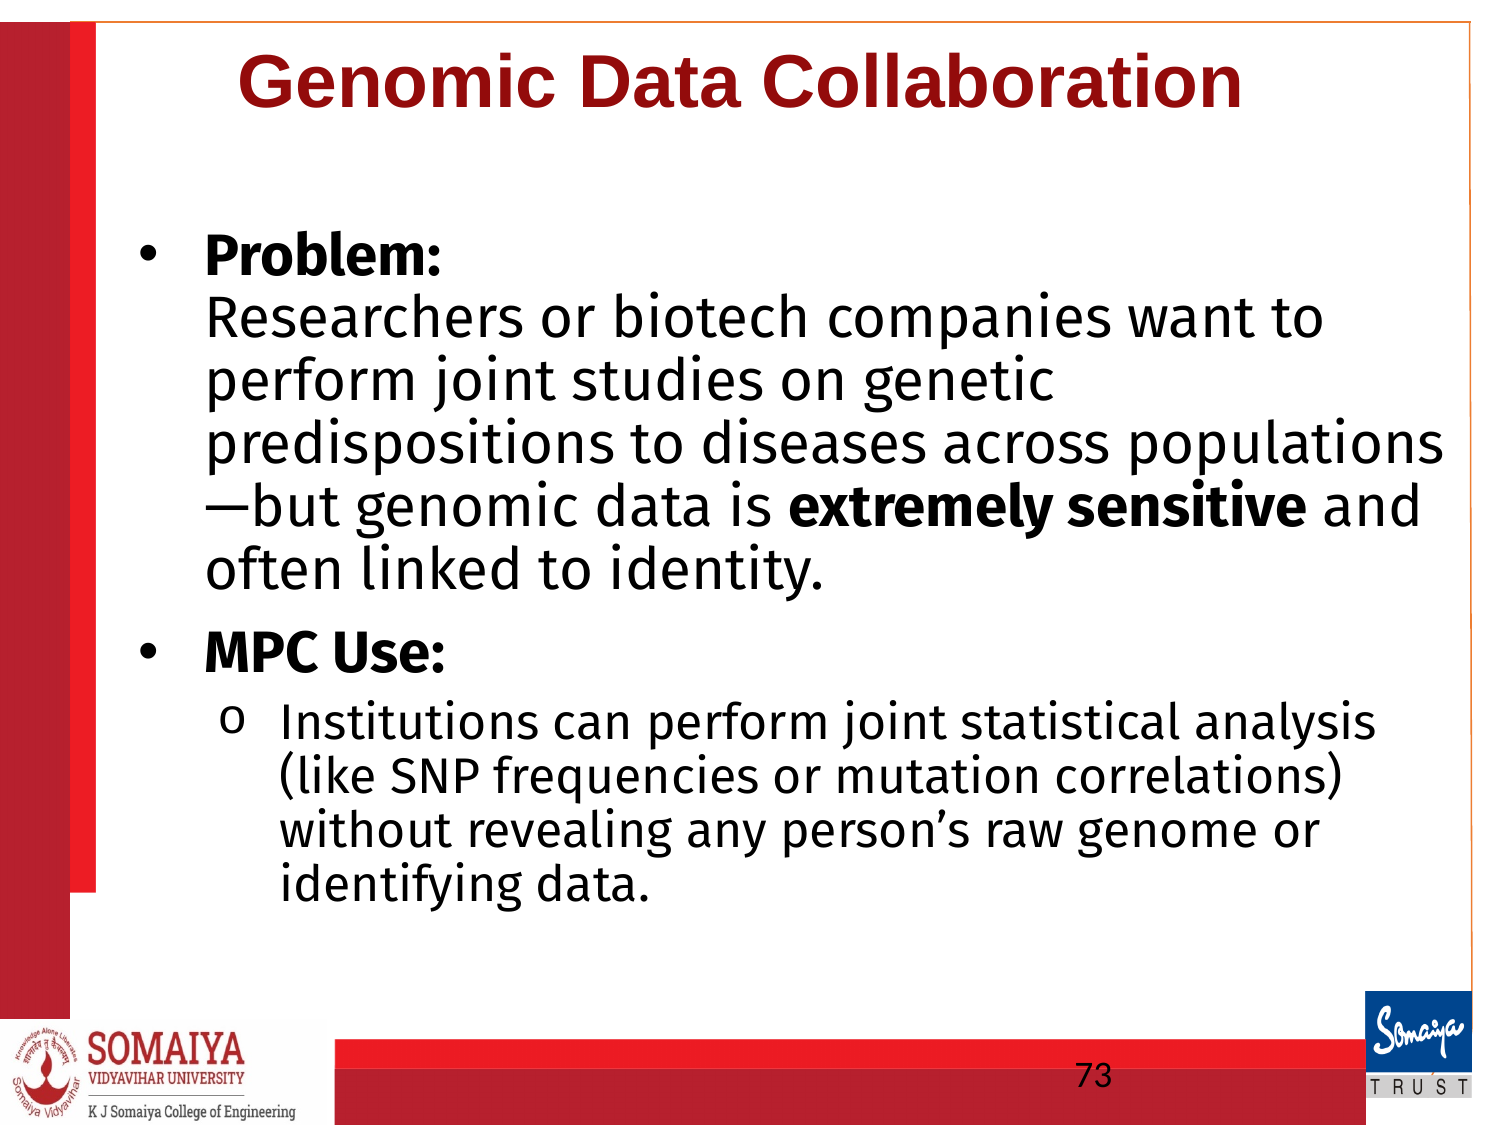

# Genomic Data Collaboration
Problem:
Researchers or biotech companies want to perform joint studies on genetic predispositions to diseases across populations—but genomic data is extremely sensitive and often linked to identity.
MPC Use:
Institutions can perform joint statistical analysis (like SNP frequencies or mutation correlations) without revealing any person’s raw genome or identifying data.

73